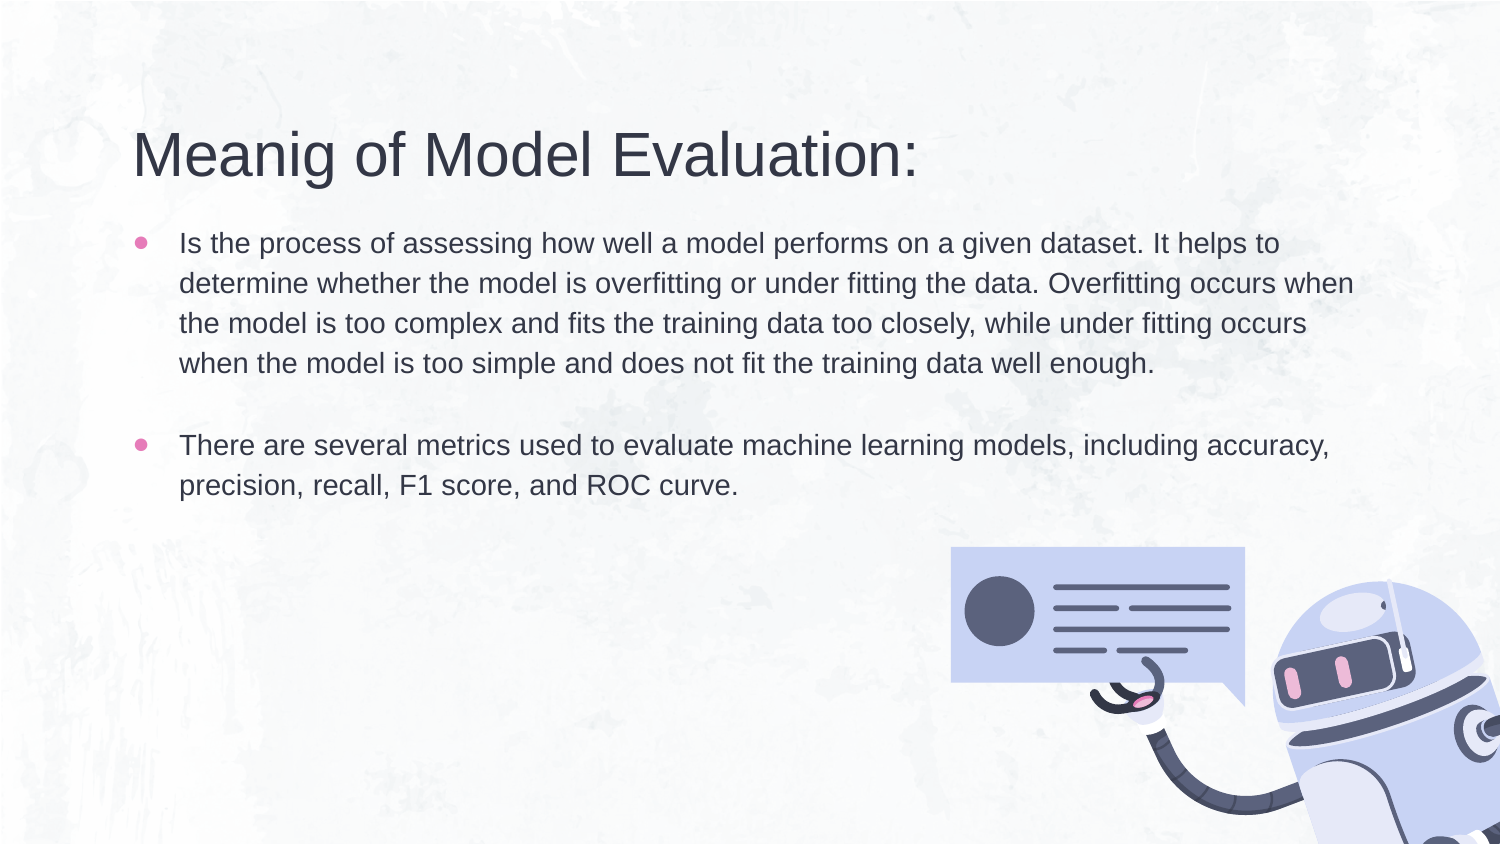

# Meanig of Model Evaluation:
Is the process of assessing how well a model performs on a given dataset. It helps to determine whether the model is overfitting or under fitting the data. Overfitting occurs when the model is too complex and fits the training data too closely, while under fitting occurs when the model is too simple and does not fit the training data well enough.
There are several metrics used to evaluate machine learning models, including accuracy, precision, recall, F1 score, and ROC curve.